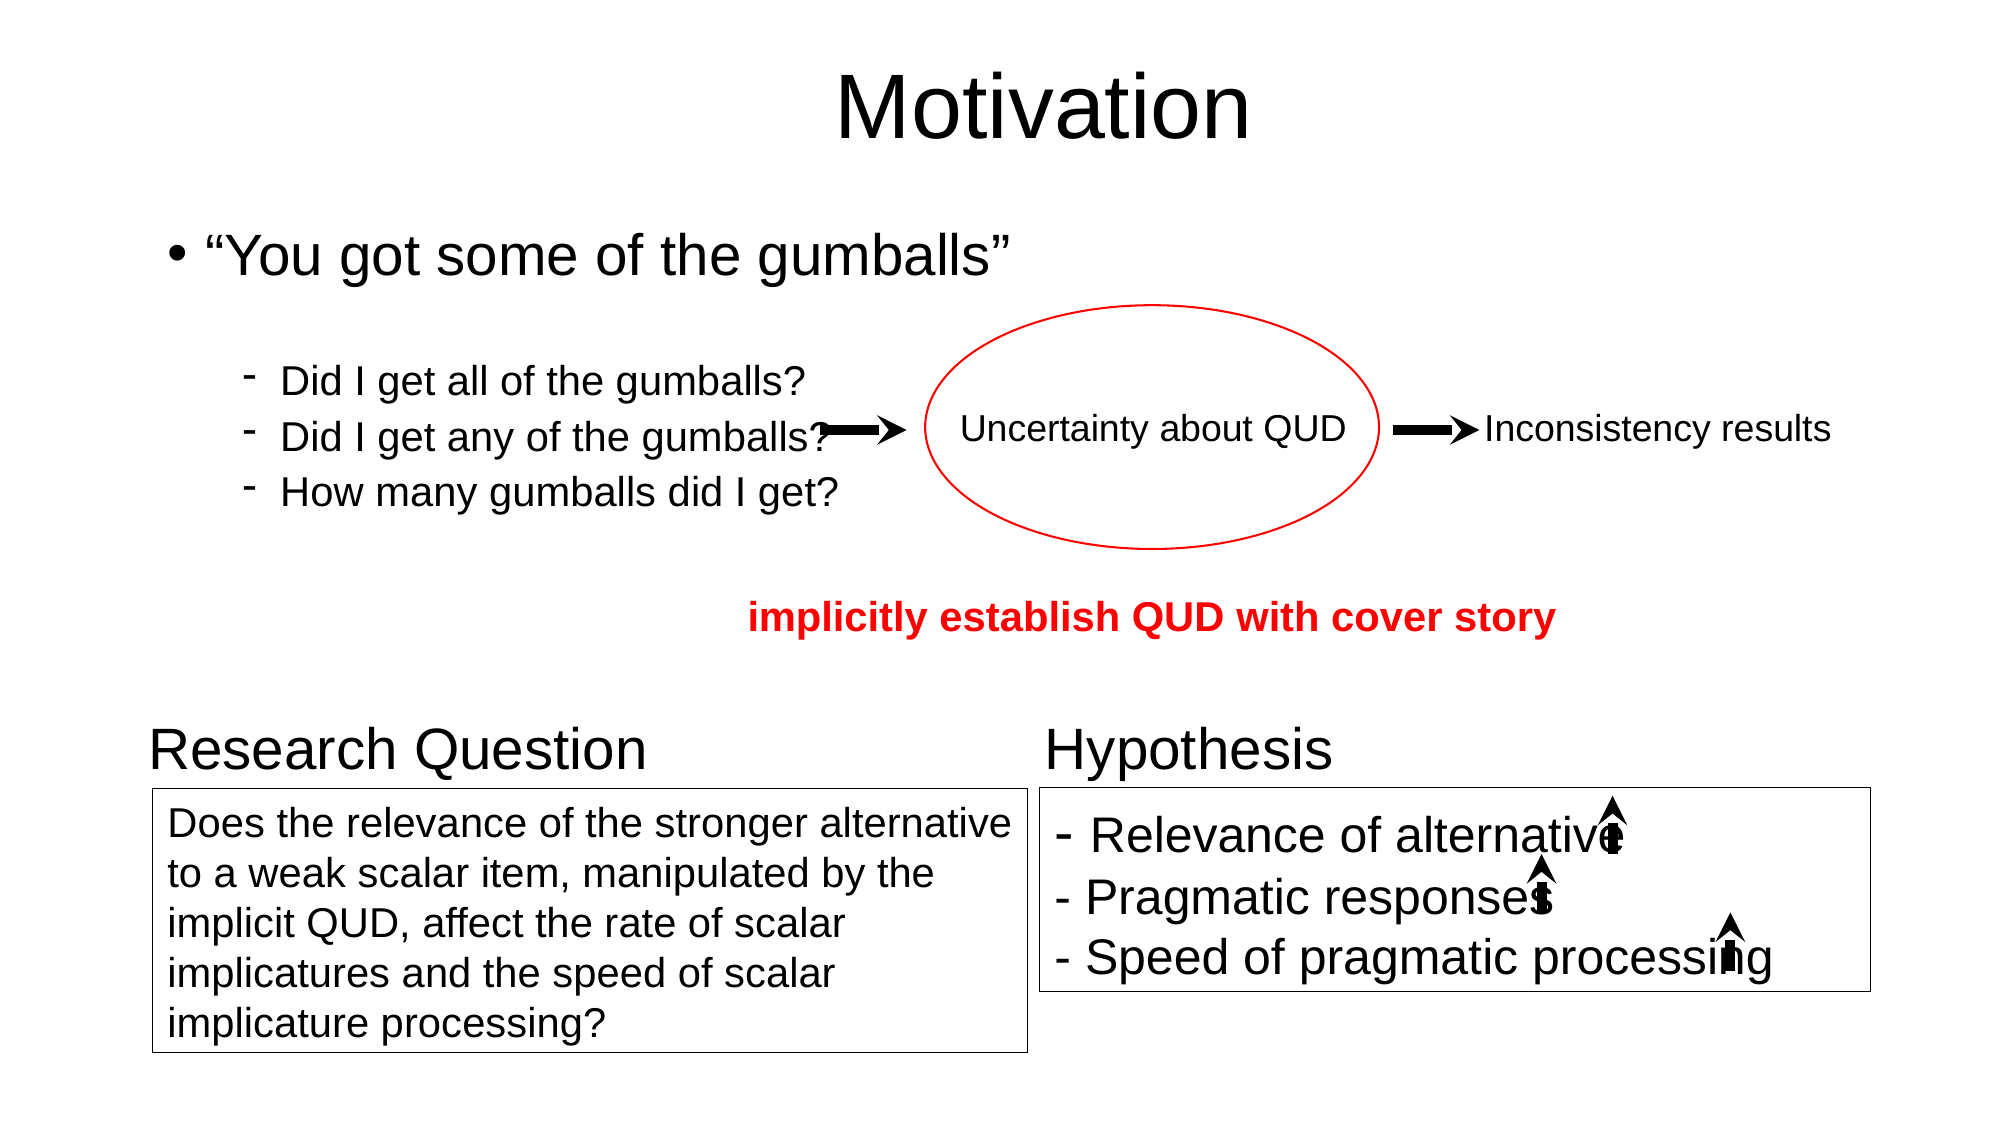

# Motivation
“You got some of the gumballs”

Did I get all of the gumballs?
Did I get any of the gumballs?
How many gumballs did I get?

Uncertainty about QUD
Inconsistency results
implicitly establish QUD with cover story
Research Question
Hypothesis
- Relevance of alternative
- Pragmatic responses
- Speed of pragmatic processing
Does the relevance of the stronger alternative to a weak scalar item, manipulated by the implicit QUD, affect the rate of scalar implicatures and the speed of scalar implicature processing?